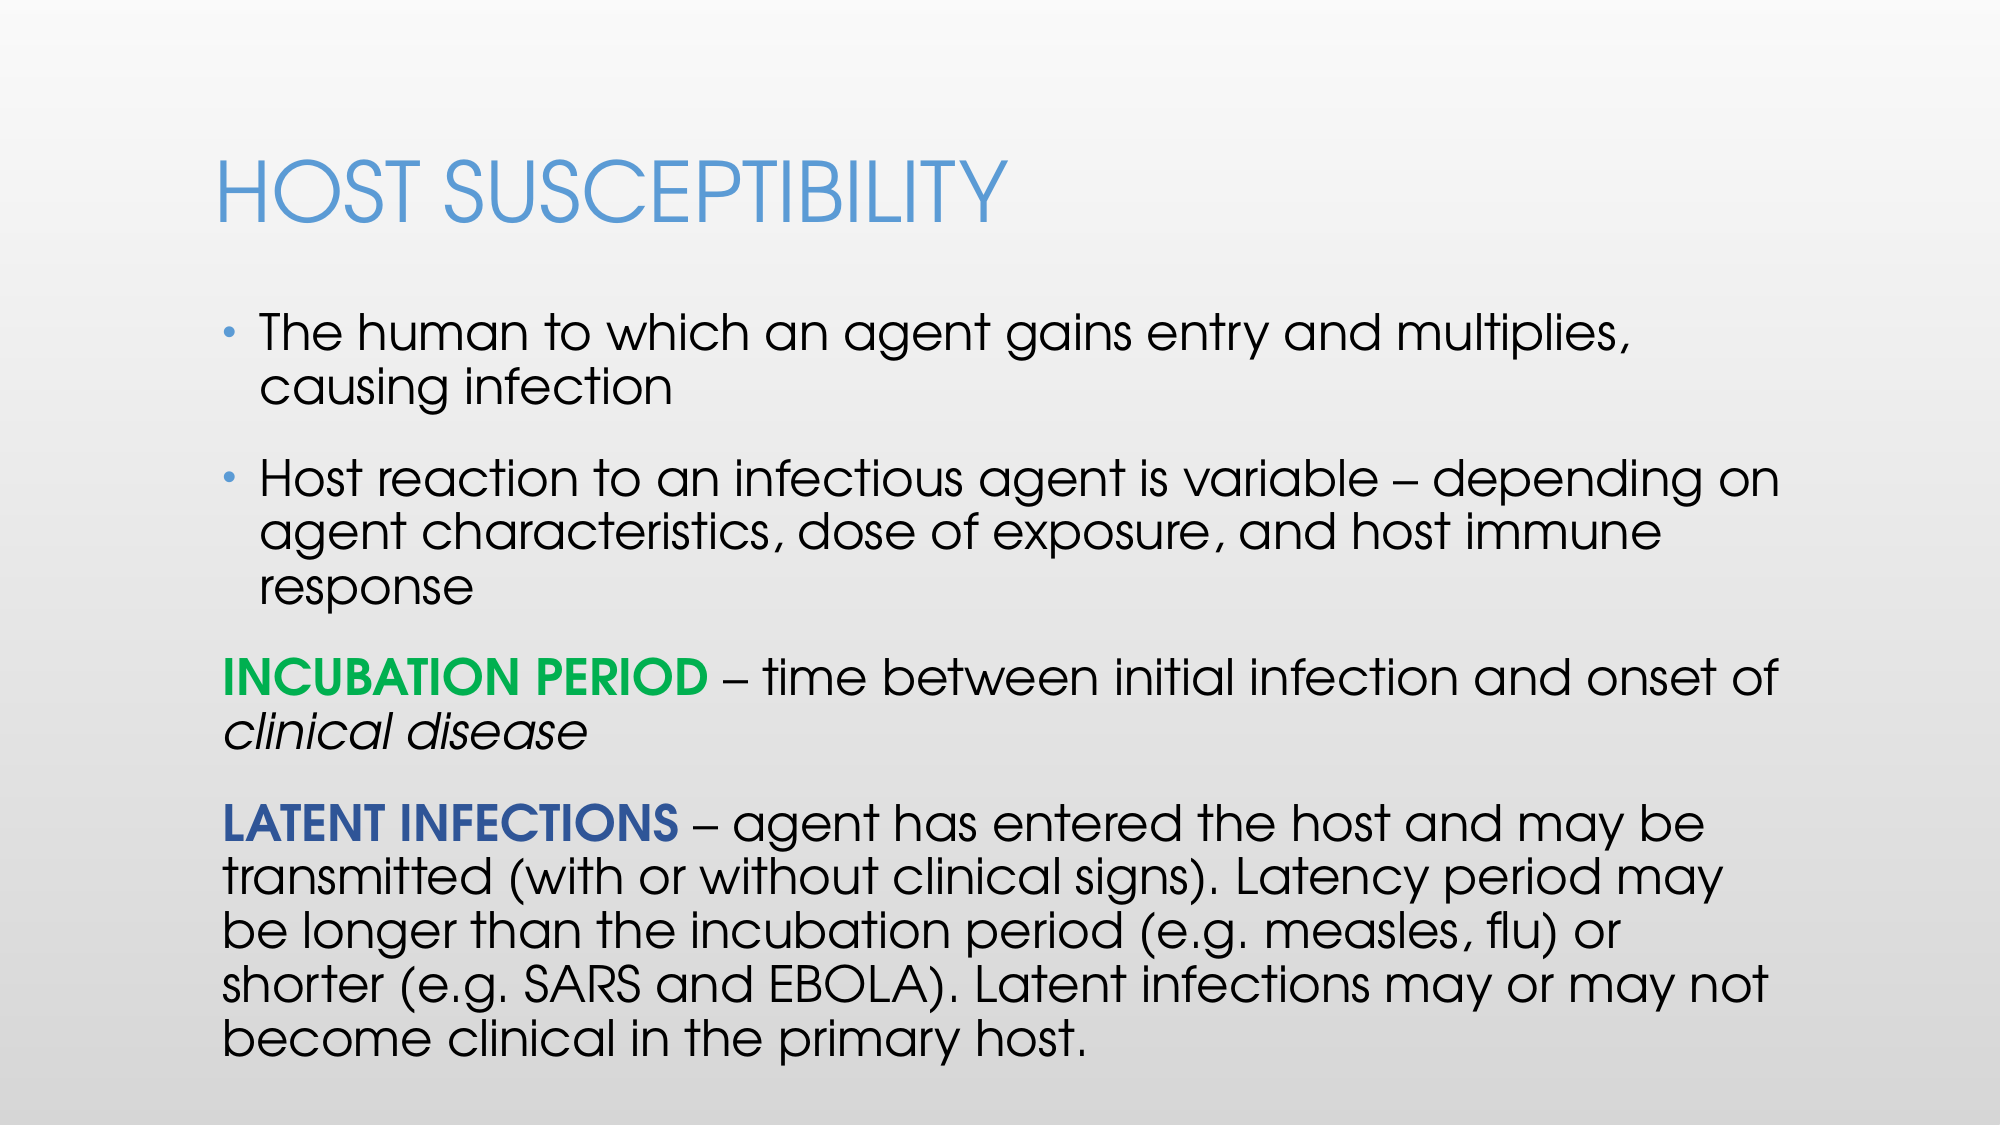

# Host susceptibility
The human to which an agent gains entry and multiplies, causing infection
Host reaction to an infectious agent is variable – depending on agent characteristics, dose of exposure, and host immune response
INCUBATION PERIOD – time between initial infection and onset of clinical disease
LATENT INFECTIONS – agent has entered the host and may be transmitted (with or without clinical signs). Latency period may be longer than the incubation period (e.g. measles, flu) or shorter (e.g. SARS and EBOLA). Latent infections may or may not become clinical in the primary host.